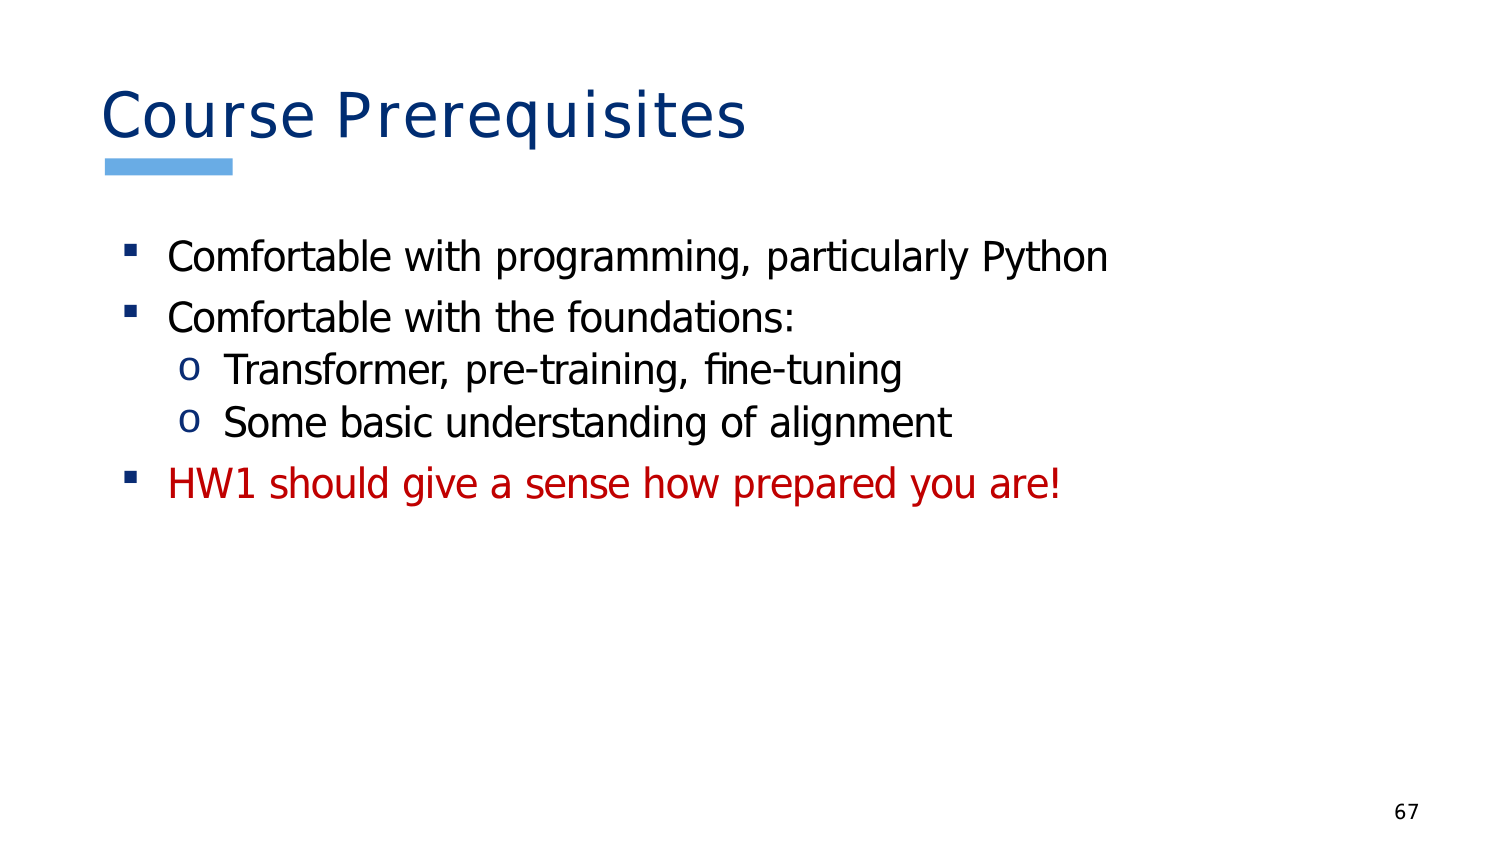

# Course Prerequisites
Comfortable with programming, particularly Python
Comfortable with the foundations:
Transformer, pre-training, fine-tuning
Some basic understanding of alignment
HW1 should give a sense how prepared you are!